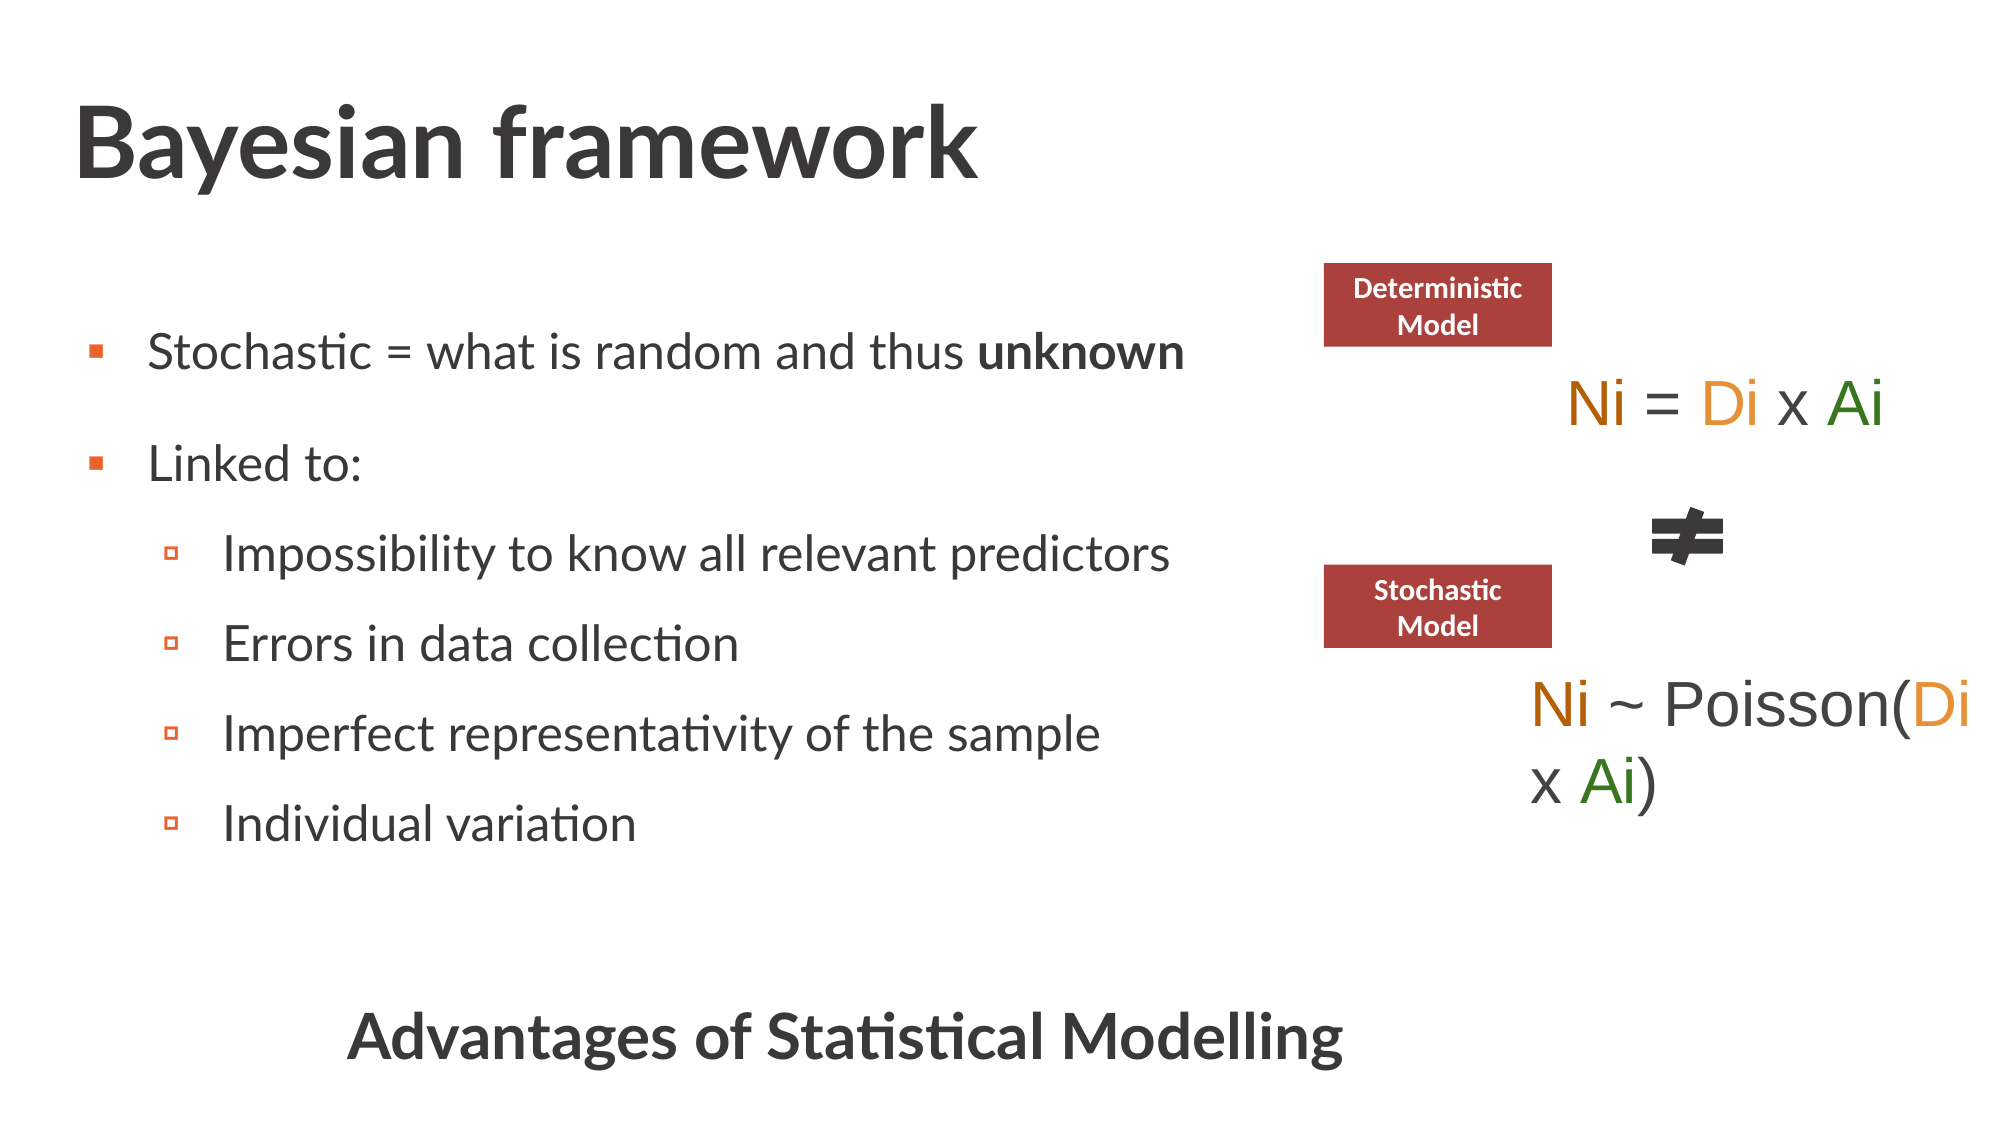

Bayesian framework

Stochastic = what is random and thus unknown
Linked to:
Impossibility to know all relevant predictors
Errors in data collection
Imperfect representativity of the sample
Individual variation
Deterministic
Model
Ni = Di x Ai

Stochastic Model
Ni ~ Poisson(Di x Ai)

Advantages of Statistical Modelling